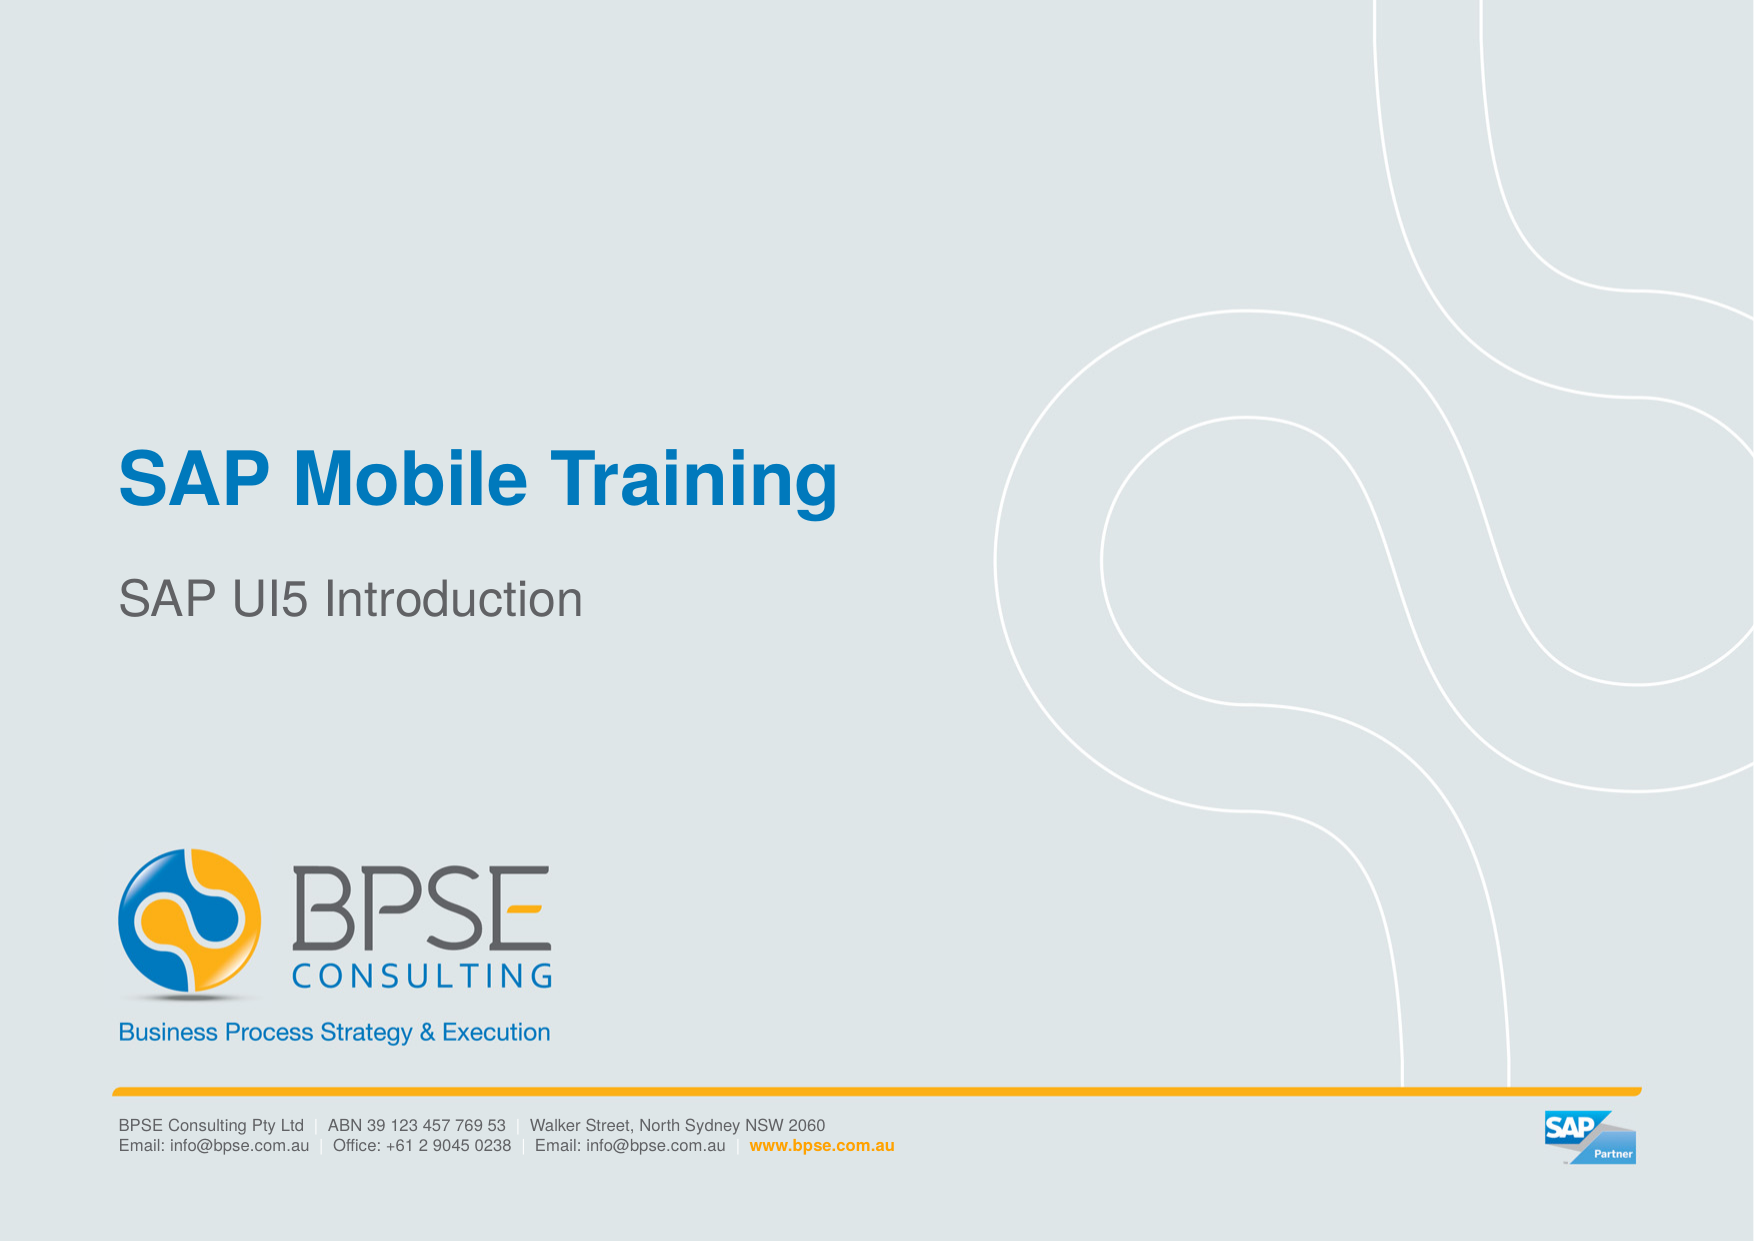

# SAP Mobile Training
SAP UI5 Introduction
 BPSE Consulting Pty Ltd  |  ABN 39 123 457 769 53  |  Walker Street, North Sydney NSW 2060
 Email: info@bpse.com.au  |  Office: +61 2 9045 0238  |  Email: info@bpse.com.au  |  www.bpse.com.au